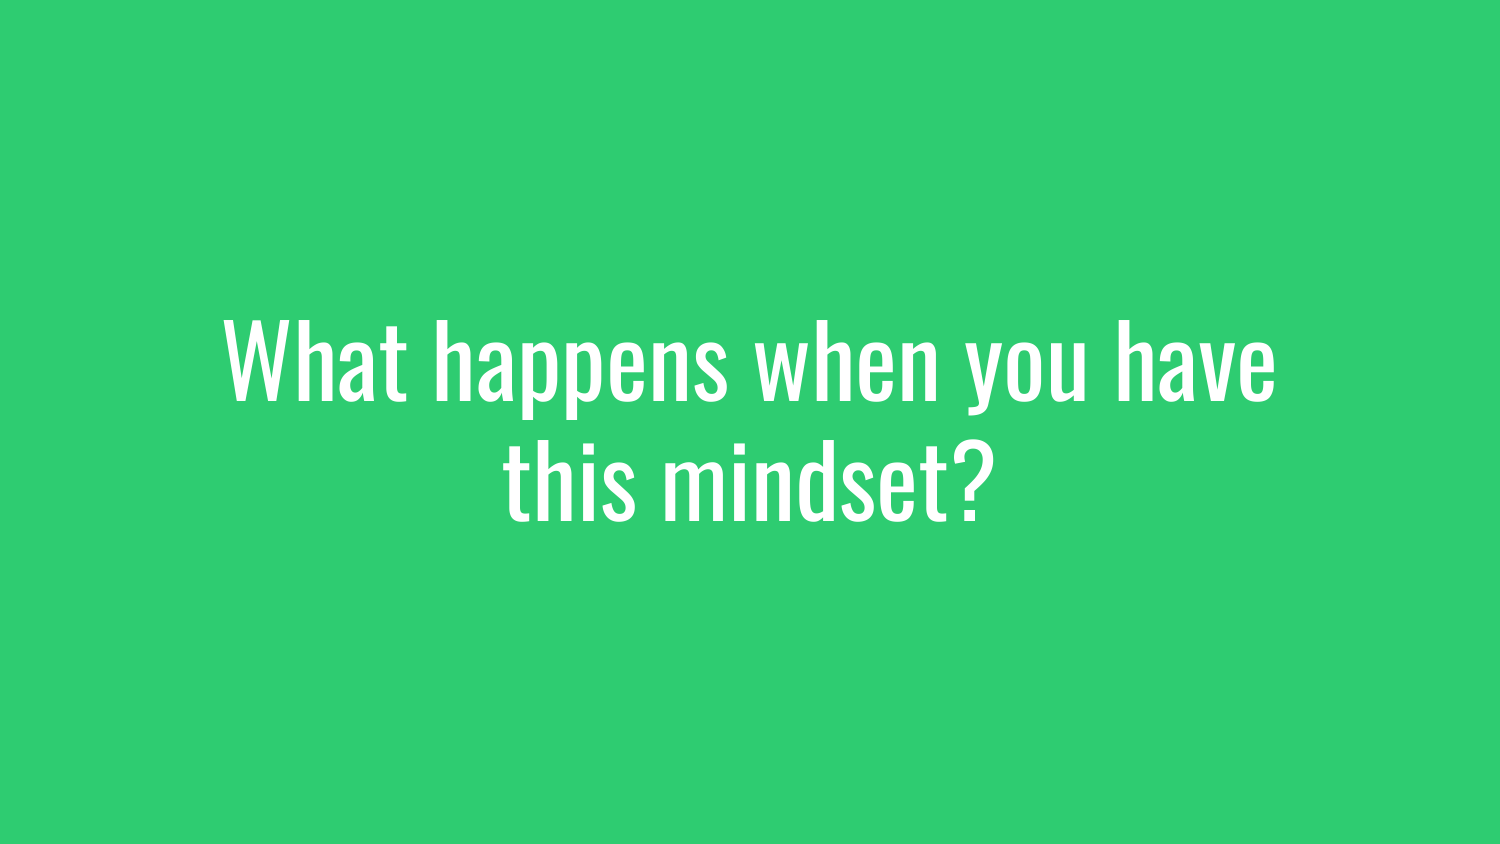

What happens when you have this mindset?